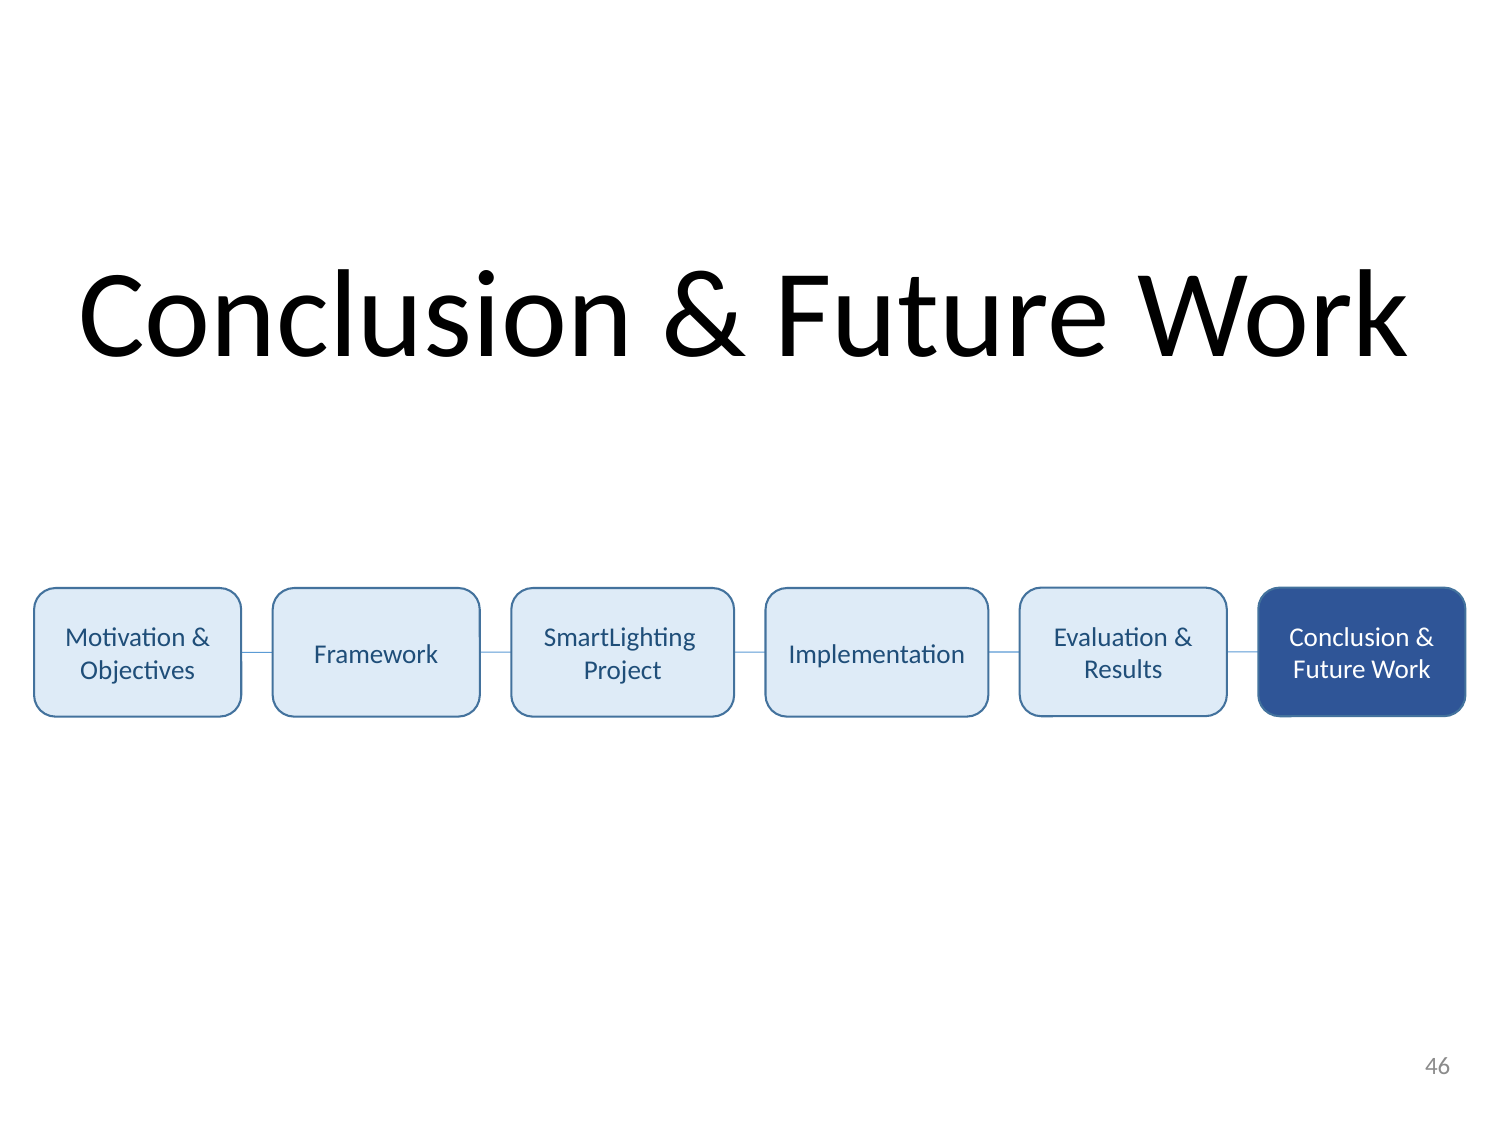

Conclusion & Future Work
Conclusion & Future Work
Evaluation & Results
Implementation
SmartLighting
Project
Framework
Motivation & Objectives
46